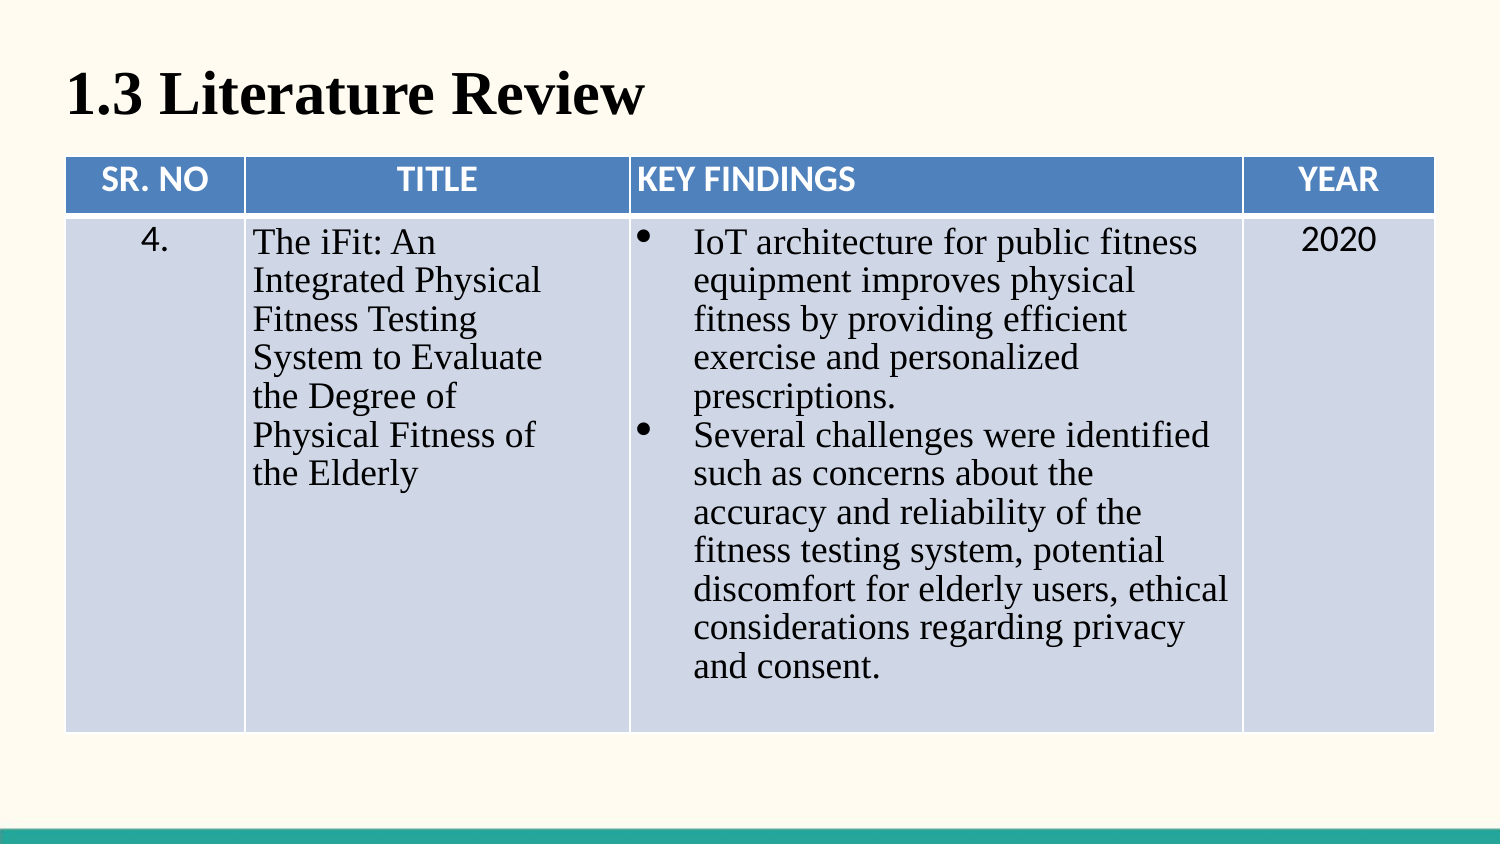

1.3 Literature Review
| SR. NO | TITLE | KEY FINDINGS | YEAR |
| --- | --- | --- | --- |
| 4. | The iFit: An Integrated Physical Fitness Testing System to Evaluate the Degree of Physical Fitness of the Elderly | IoT architecture for public fitness equipment improves physical fitness by providing efficient exercise and personalized prescriptions. Several challenges were identified such as concerns about the accuracy and reliability of the fitness testing system, potential discomfort for elderly users, ethical considerations regarding privacy and consent. | 2020 |